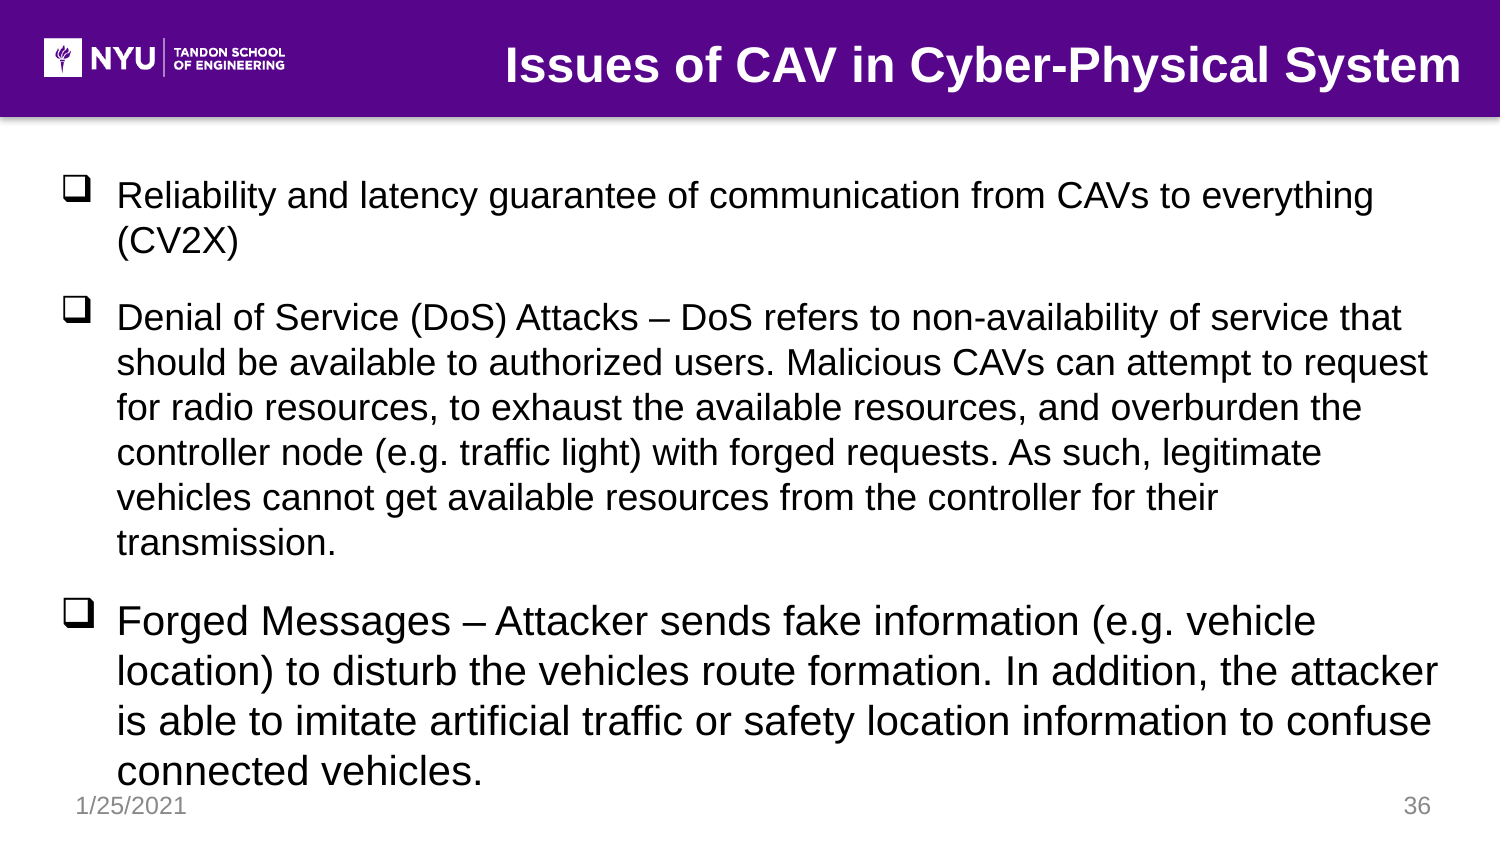

Issues of CAV in Cyber-Physical System
Reliability and latency guarantee of communication from CAVs to everything (CV2X)
Denial of Service (DoS) Attacks – DoS refers to non-availability of service that should be available to authorized users. Malicious CAVs can attempt to request for radio resources, to exhaust the available resources, and overburden the controller node (e.g. traffic light) with forged requests. As such, legitimate vehicles cannot get available resources from the controller for their transmission.
Forged Messages – Attacker sends fake information (e.g. vehicle location) to disturb the vehicles route formation. In addition, the attacker is able to imitate artificial traffic or safety location information to confuse connected vehicles.

1/25/2021
36